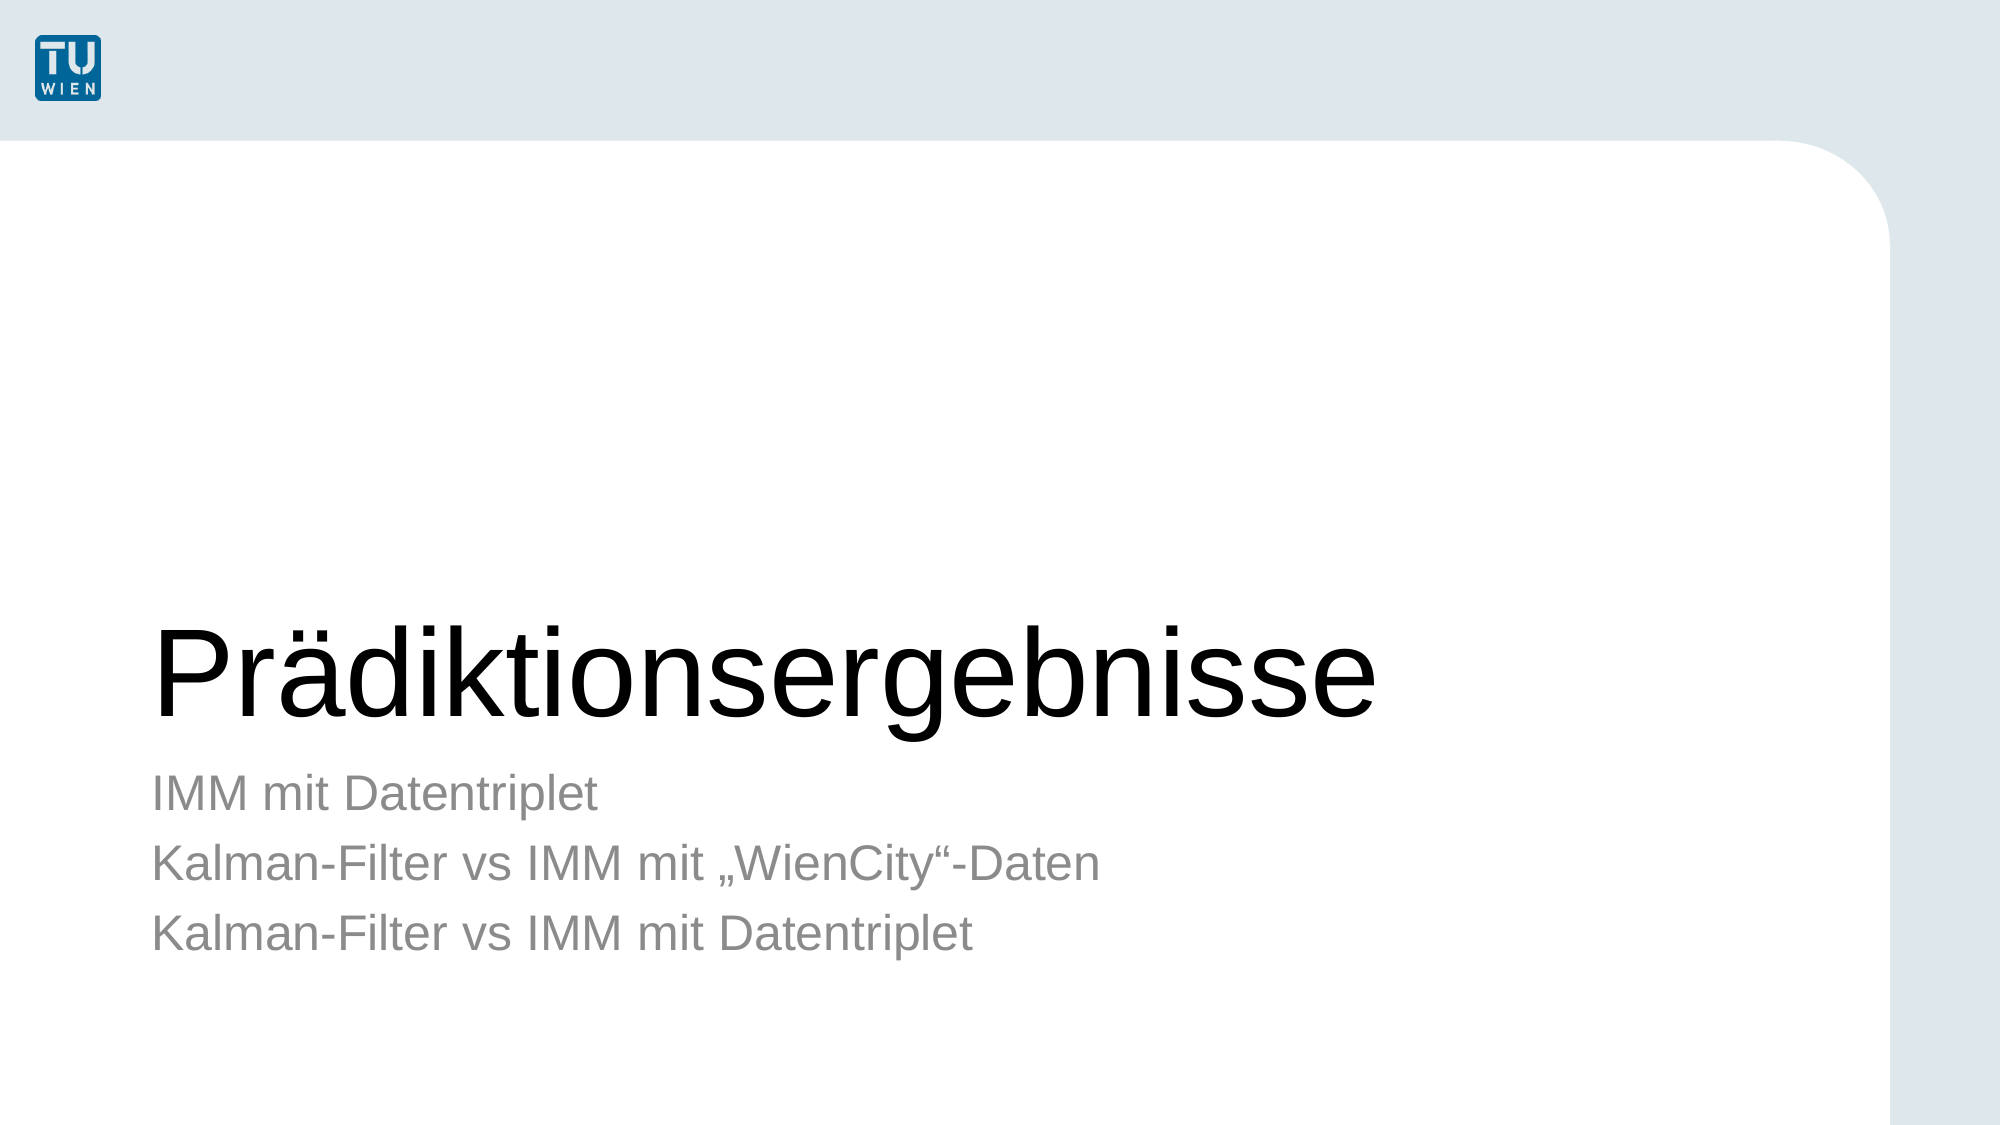

# Prädiktionsergebnisse
IMM mit Datentriplet
Kalman-Filter vs IMM mit „WienCity“-Daten
Kalman-Filter vs IMM mit Datentriplet